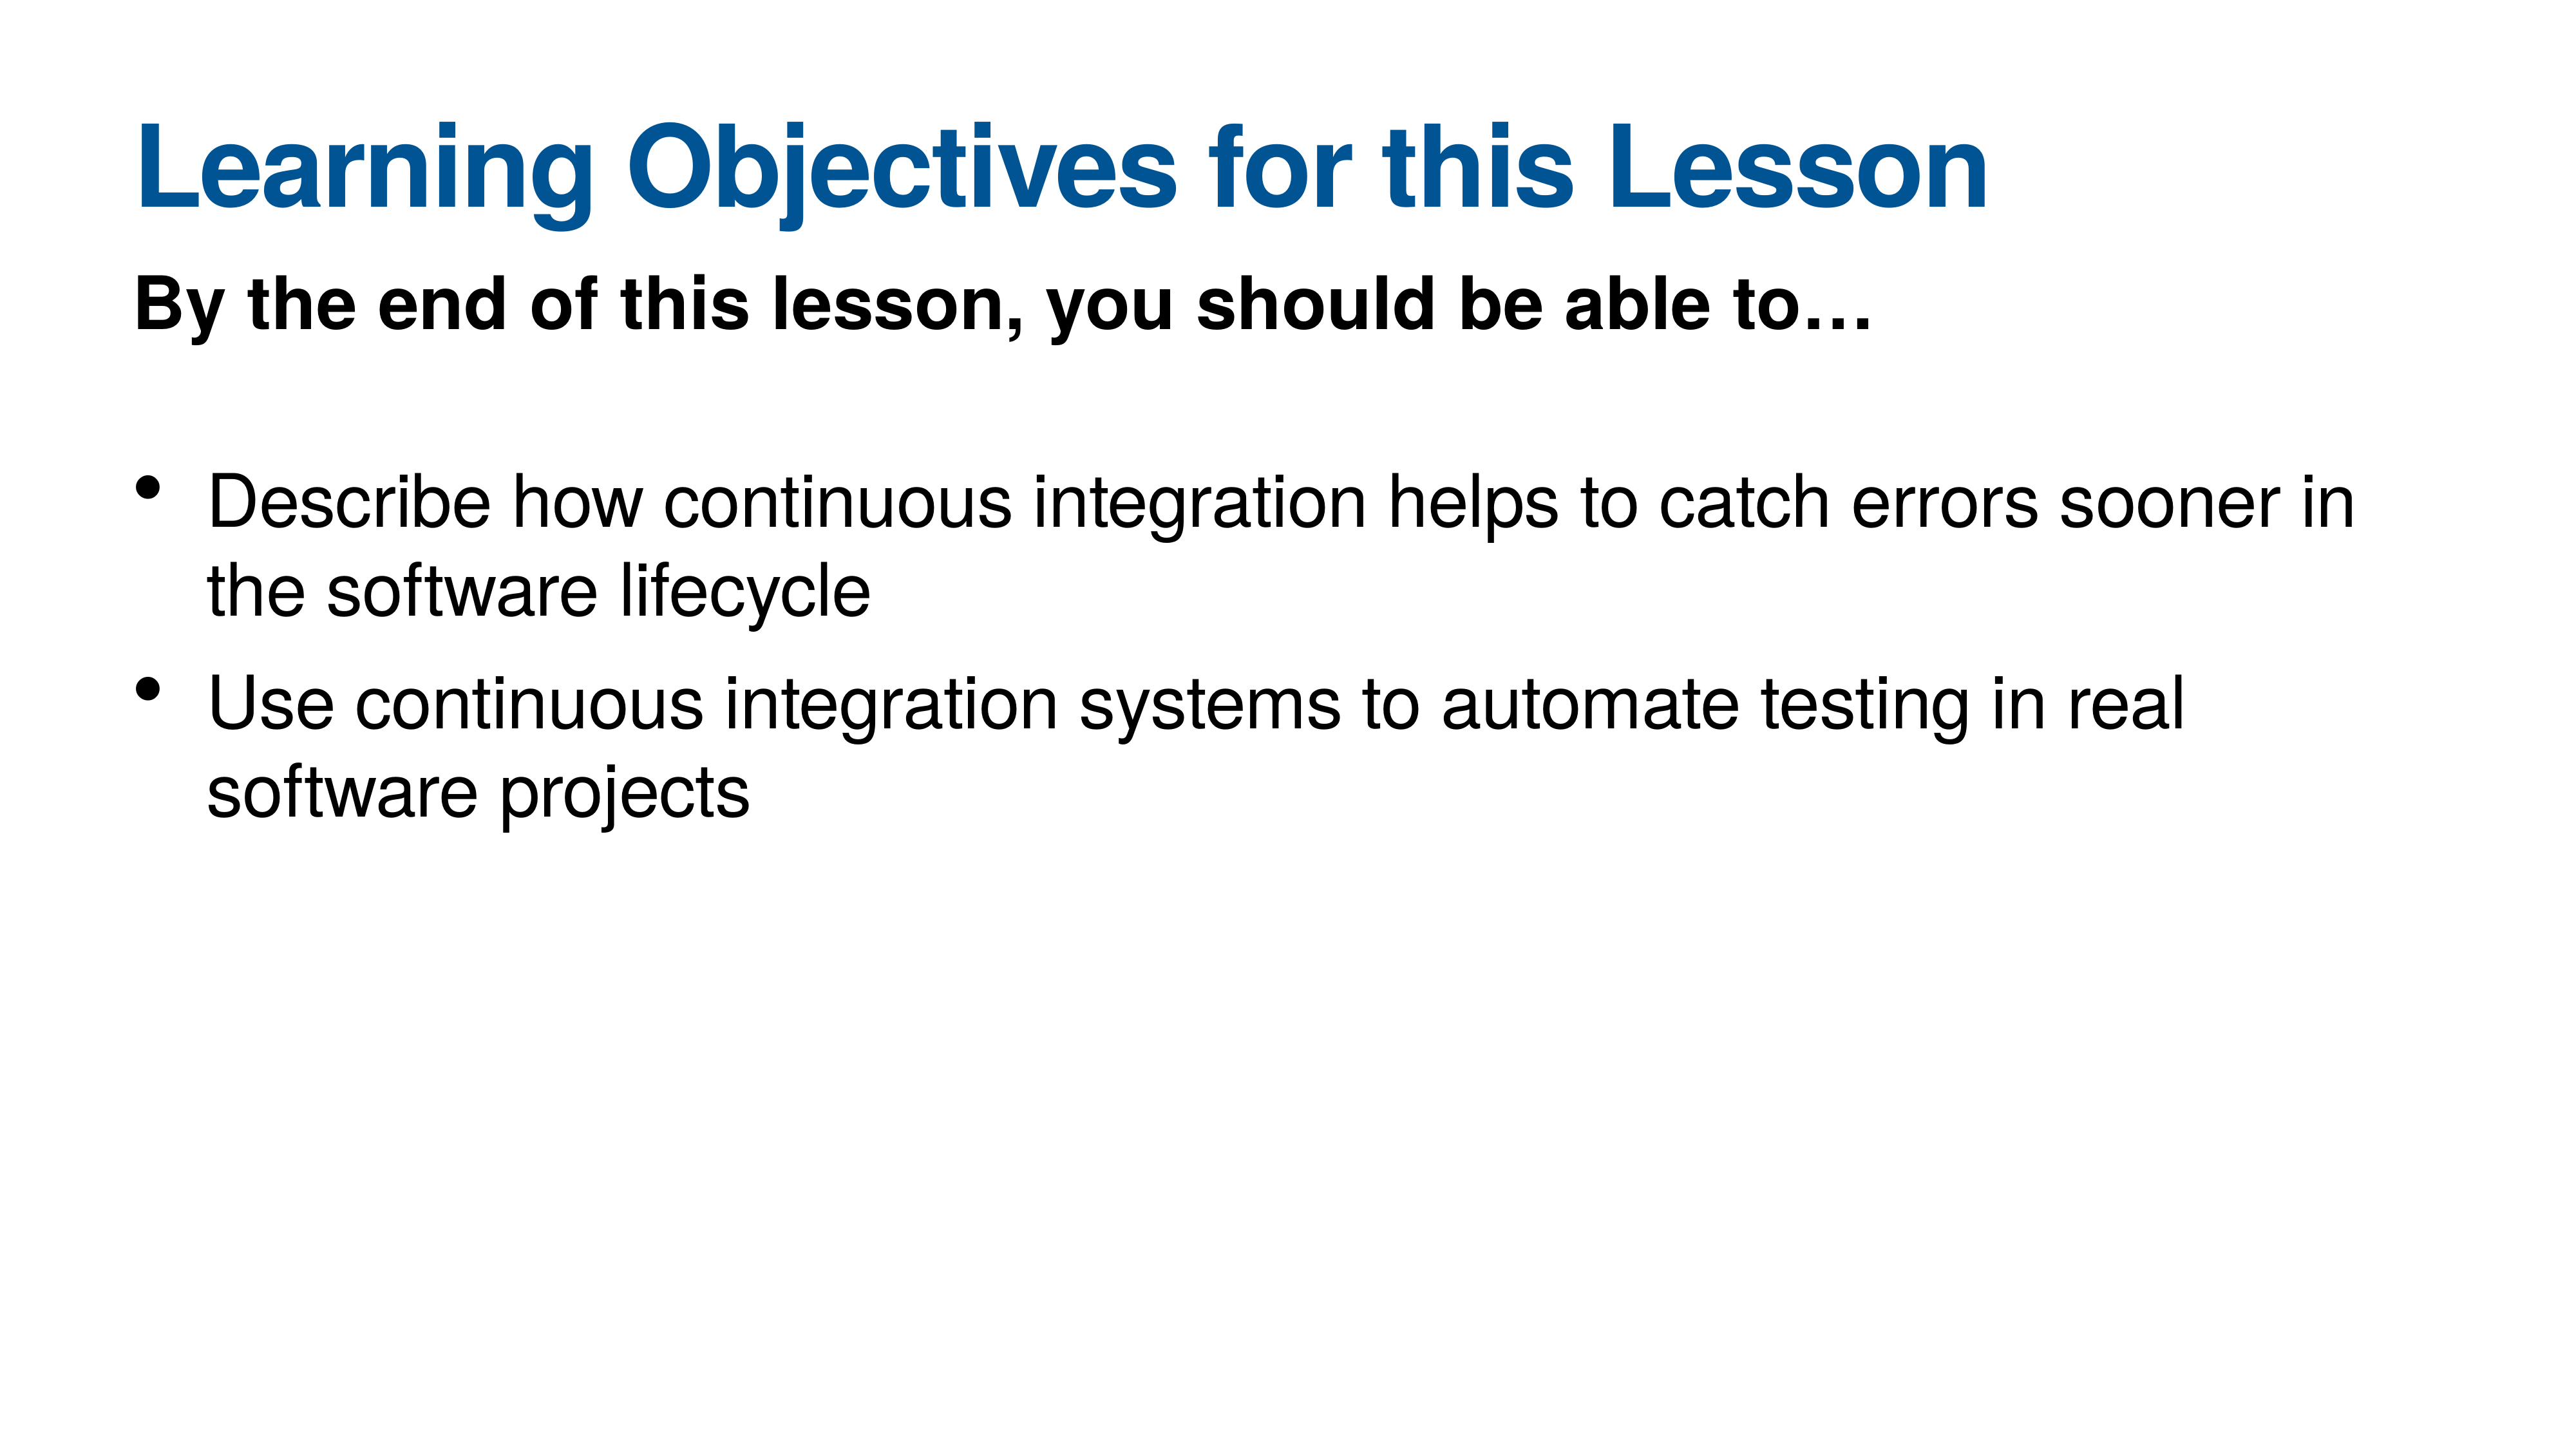

# Learning Objectives for this Lesson
By the end of this lesson, you should be able to…
Describe how continuous integration helps to catch errors sooner in the software lifecycle
Use continuous integration systems to automate testing in real software projects